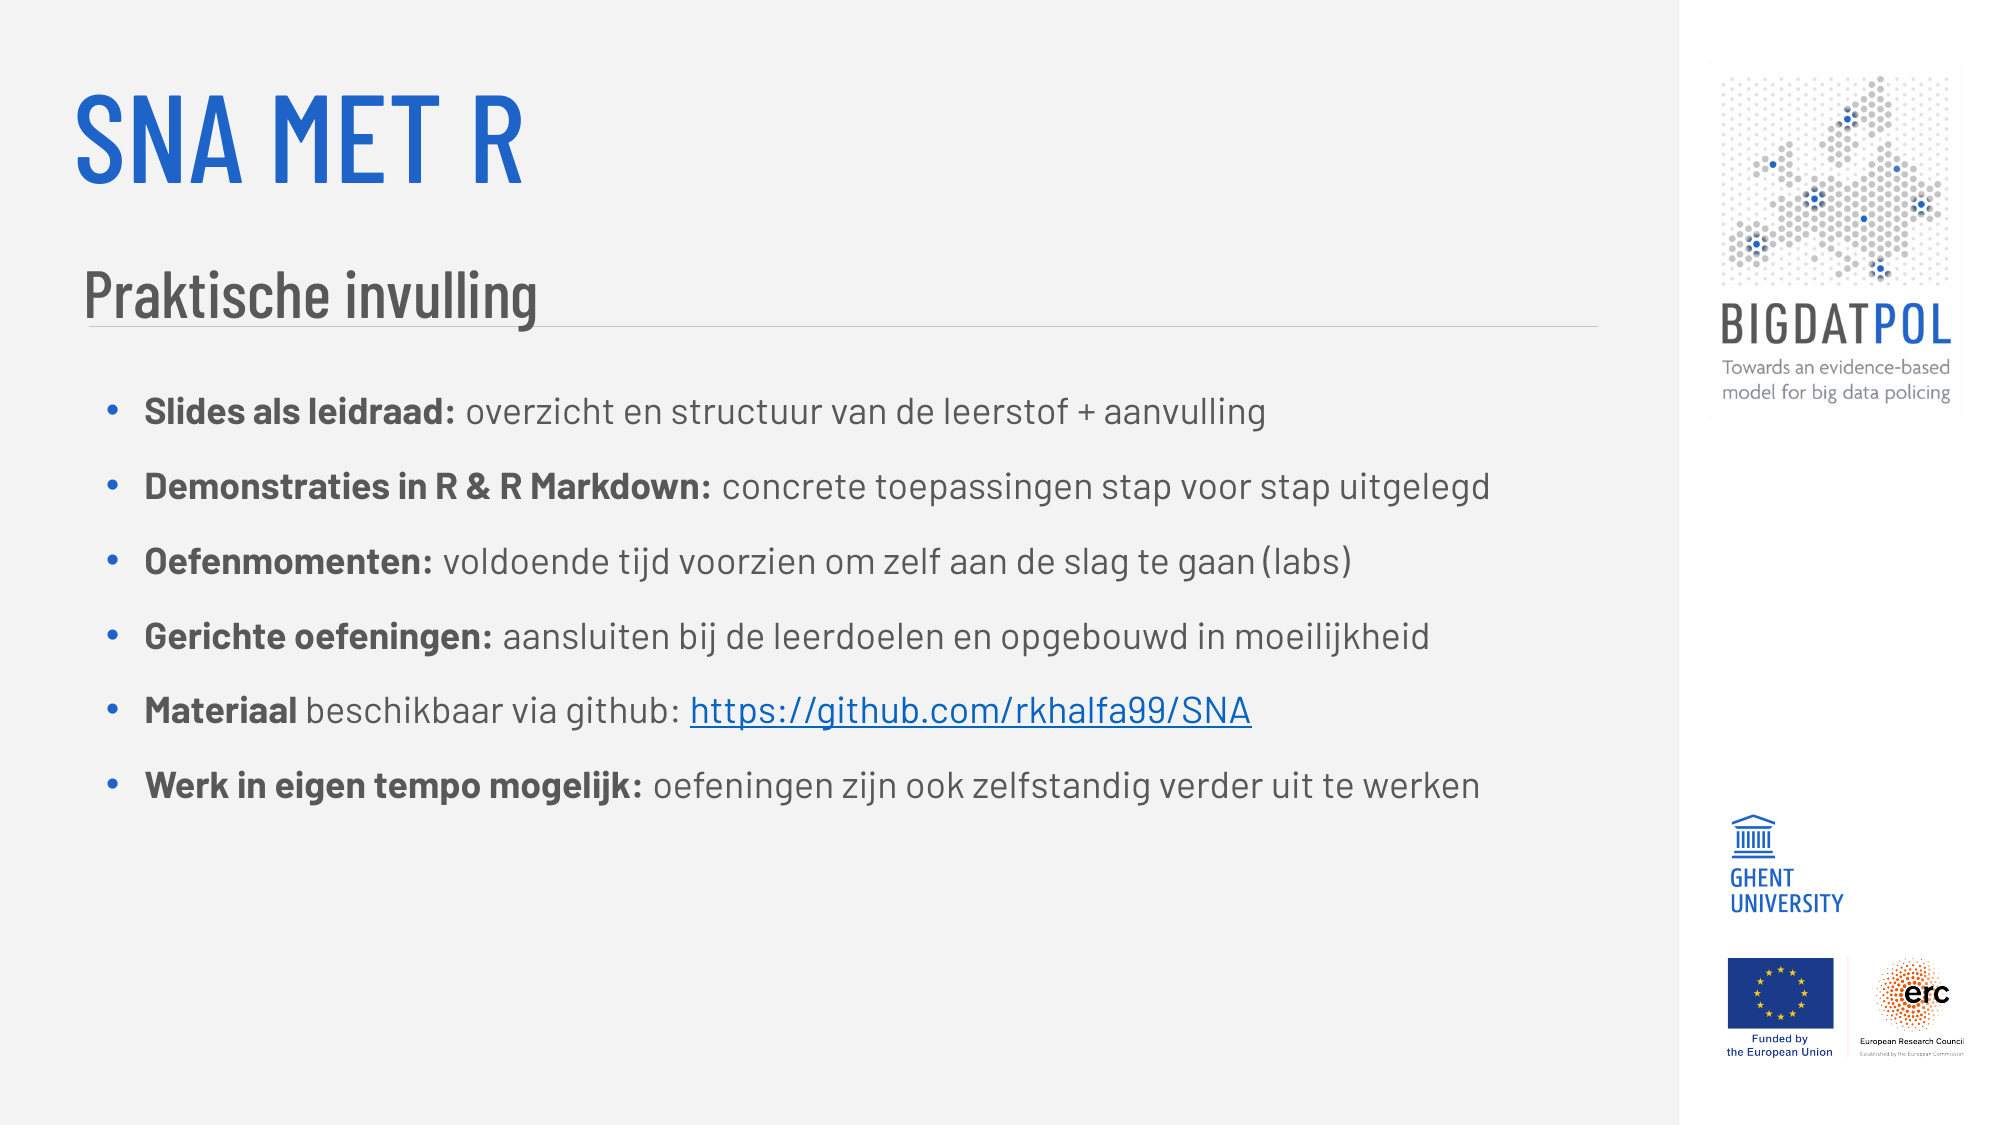

# SNA met r
Praktische invulling
Slides als leidraad: overzicht en structuur van de leerstof + aanvulling
Demonstraties in R & R Markdown: concrete toepassingen stap voor stap uitgelegd
Oefenmomenten: voldoende tijd voorzien om zelf aan de slag te gaan (labs)
Gerichte oefeningen: aansluiten bij de leerdoelen en opgebouwd in moeilijkheid
Materiaal beschikbaar via github: https://github.com/rkhalfa99/SNA
Werk in eigen tempo mogelijk: oefeningen zijn ook zelfstandig verder uit te werken